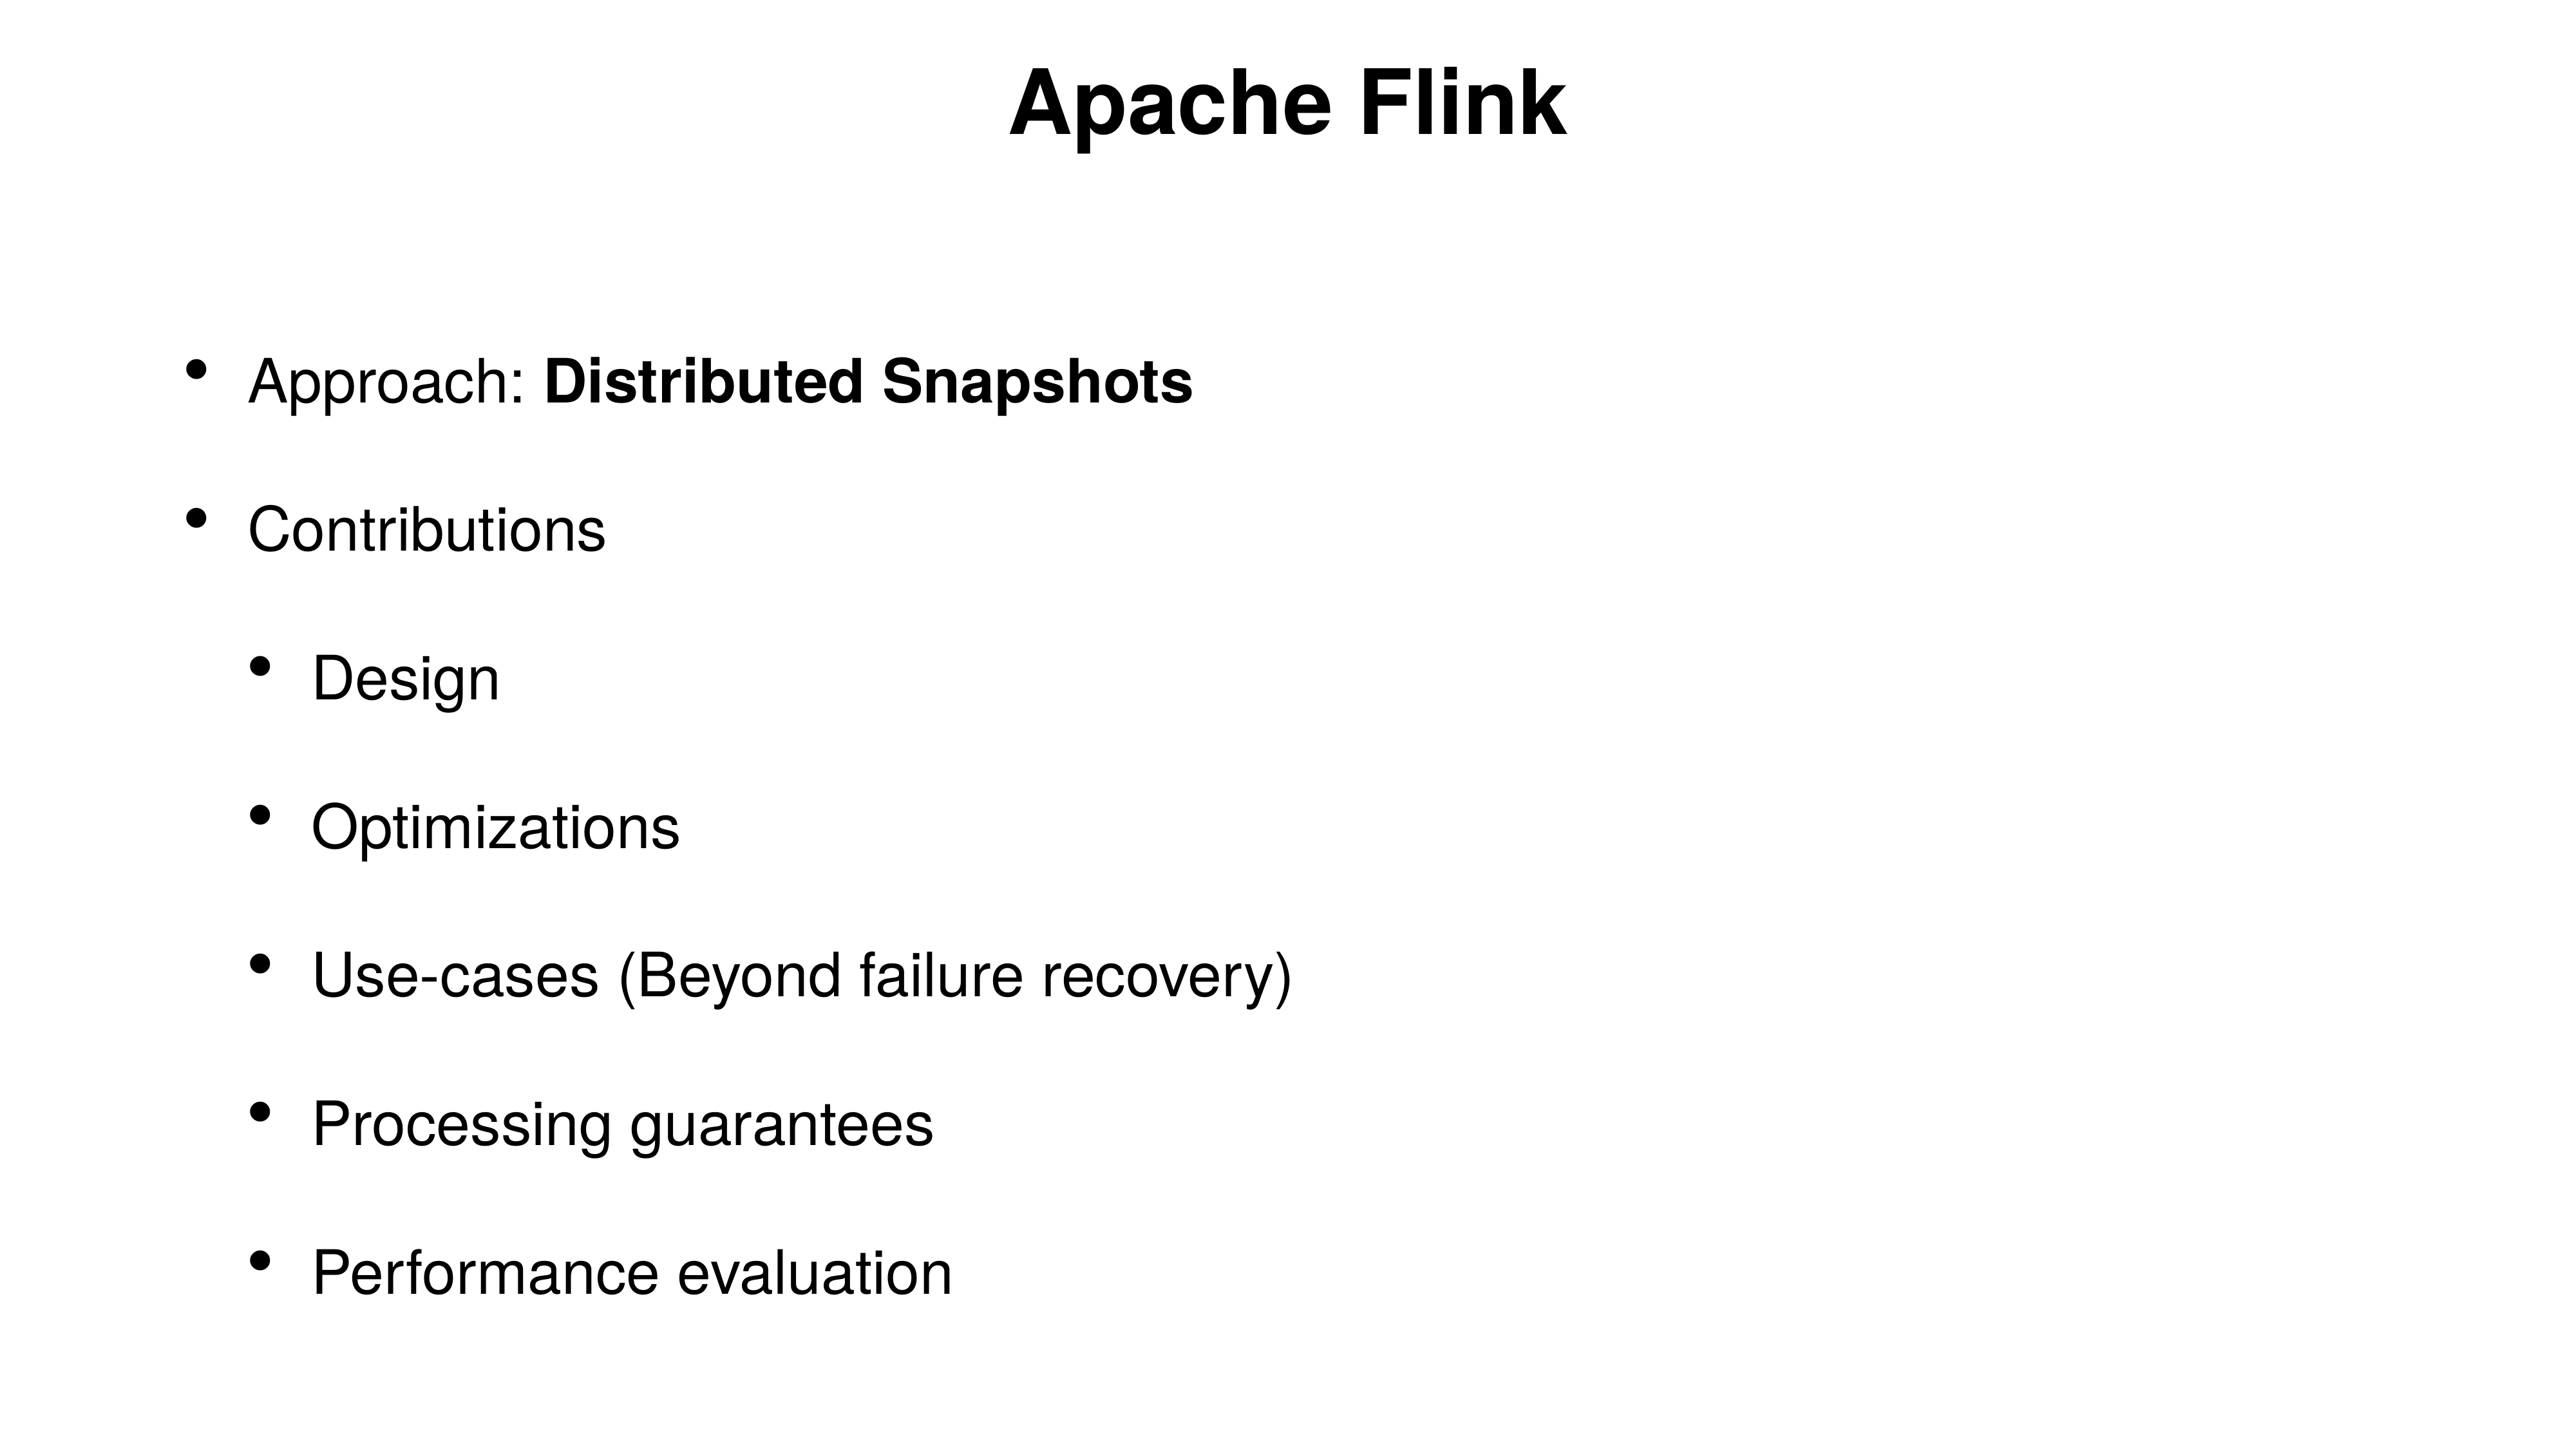

# Apache Flink
Approach: Distributed Snapshots
Contributions
Design
Optimizations
Use-cases (Beyond failure recovery)
Processing guarantees
Performance evaluation
44